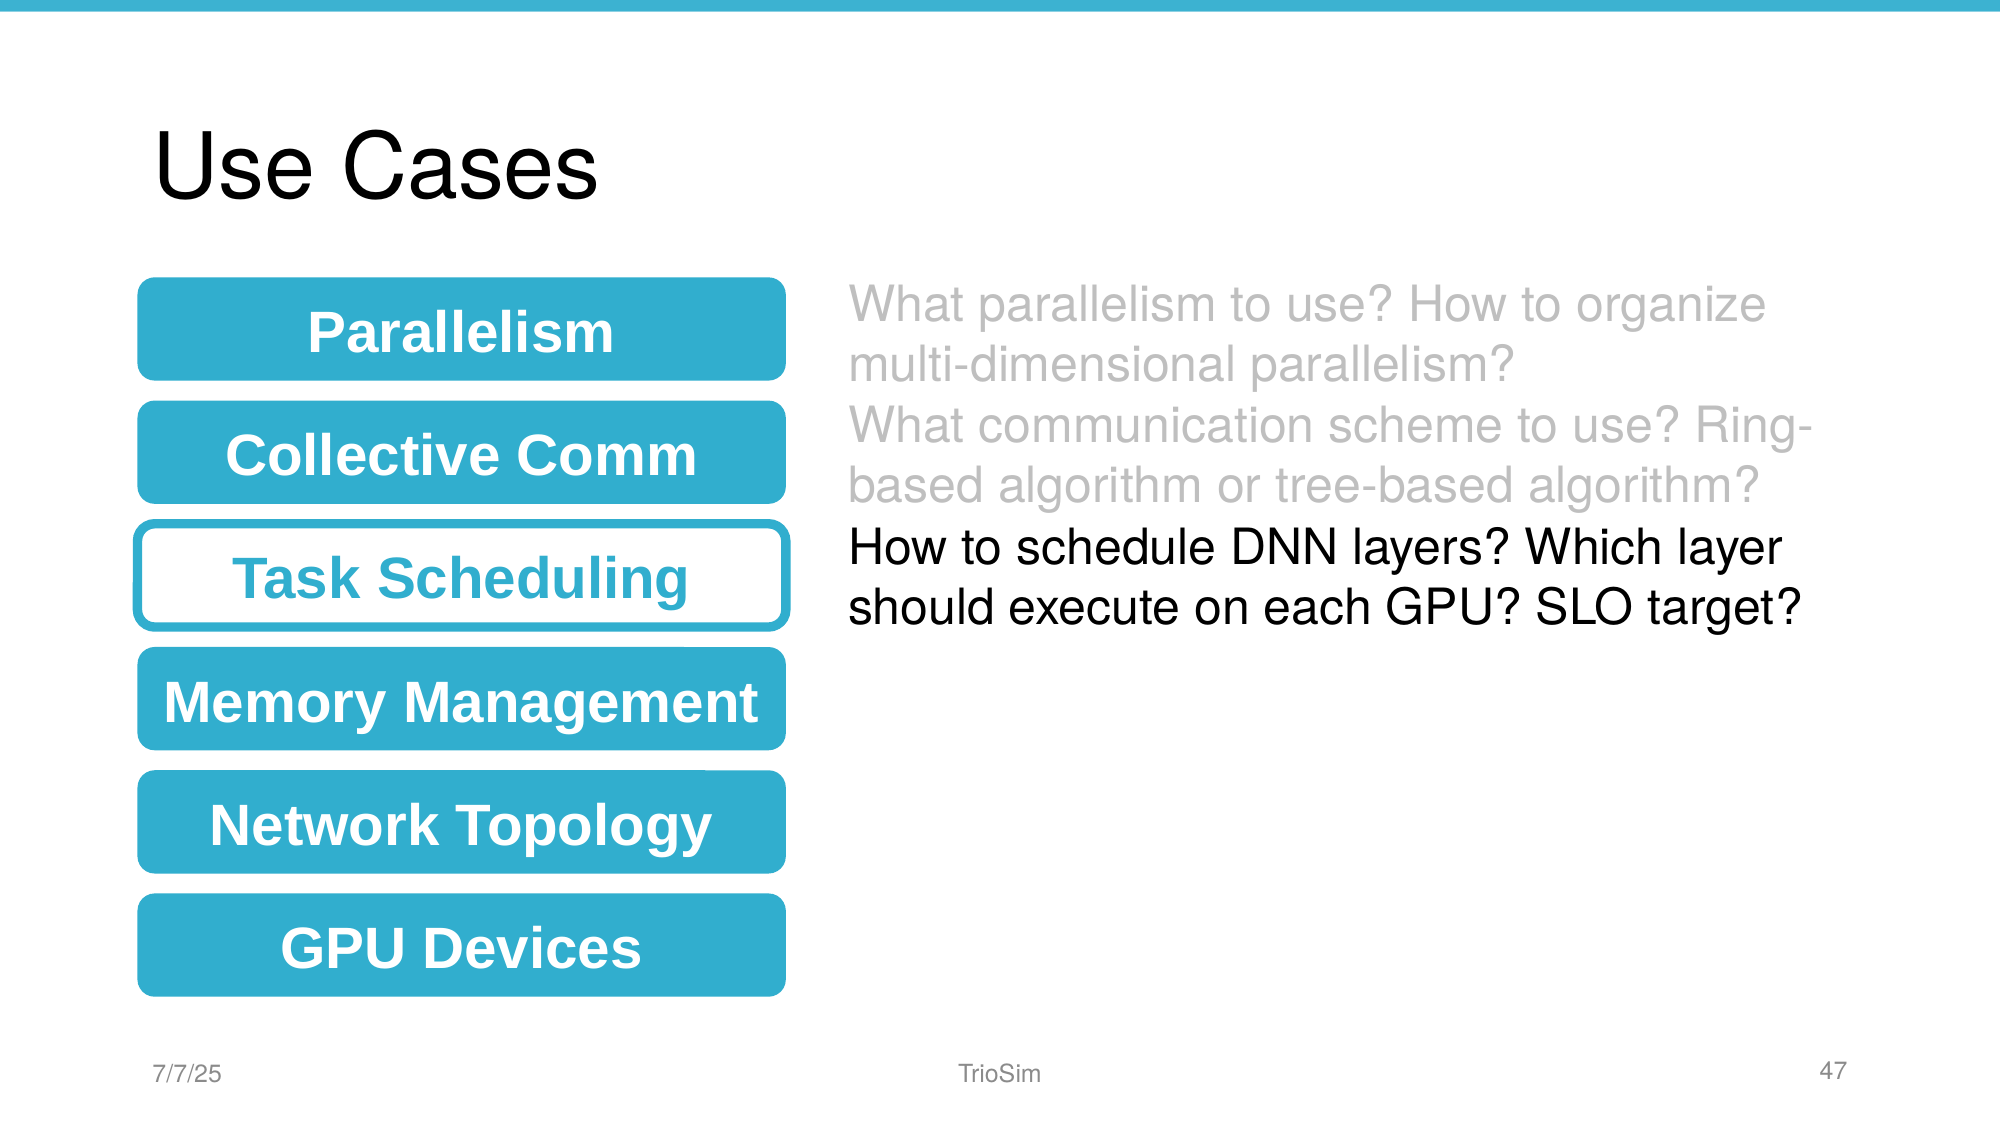

# Use Cases
What parallelism to use? How to organize multi-dimensional parallelism?
Parallelism
What communication scheme to use? Ring-based algorithm or tree-based algorithm?
Collective Comm
How to schedule DNN layers? Which layer should execute on each GPU? SLO target?
Task Scheduling
Memory Management
Network Topology
GPU Devices
7/7/25
TrioSim
47